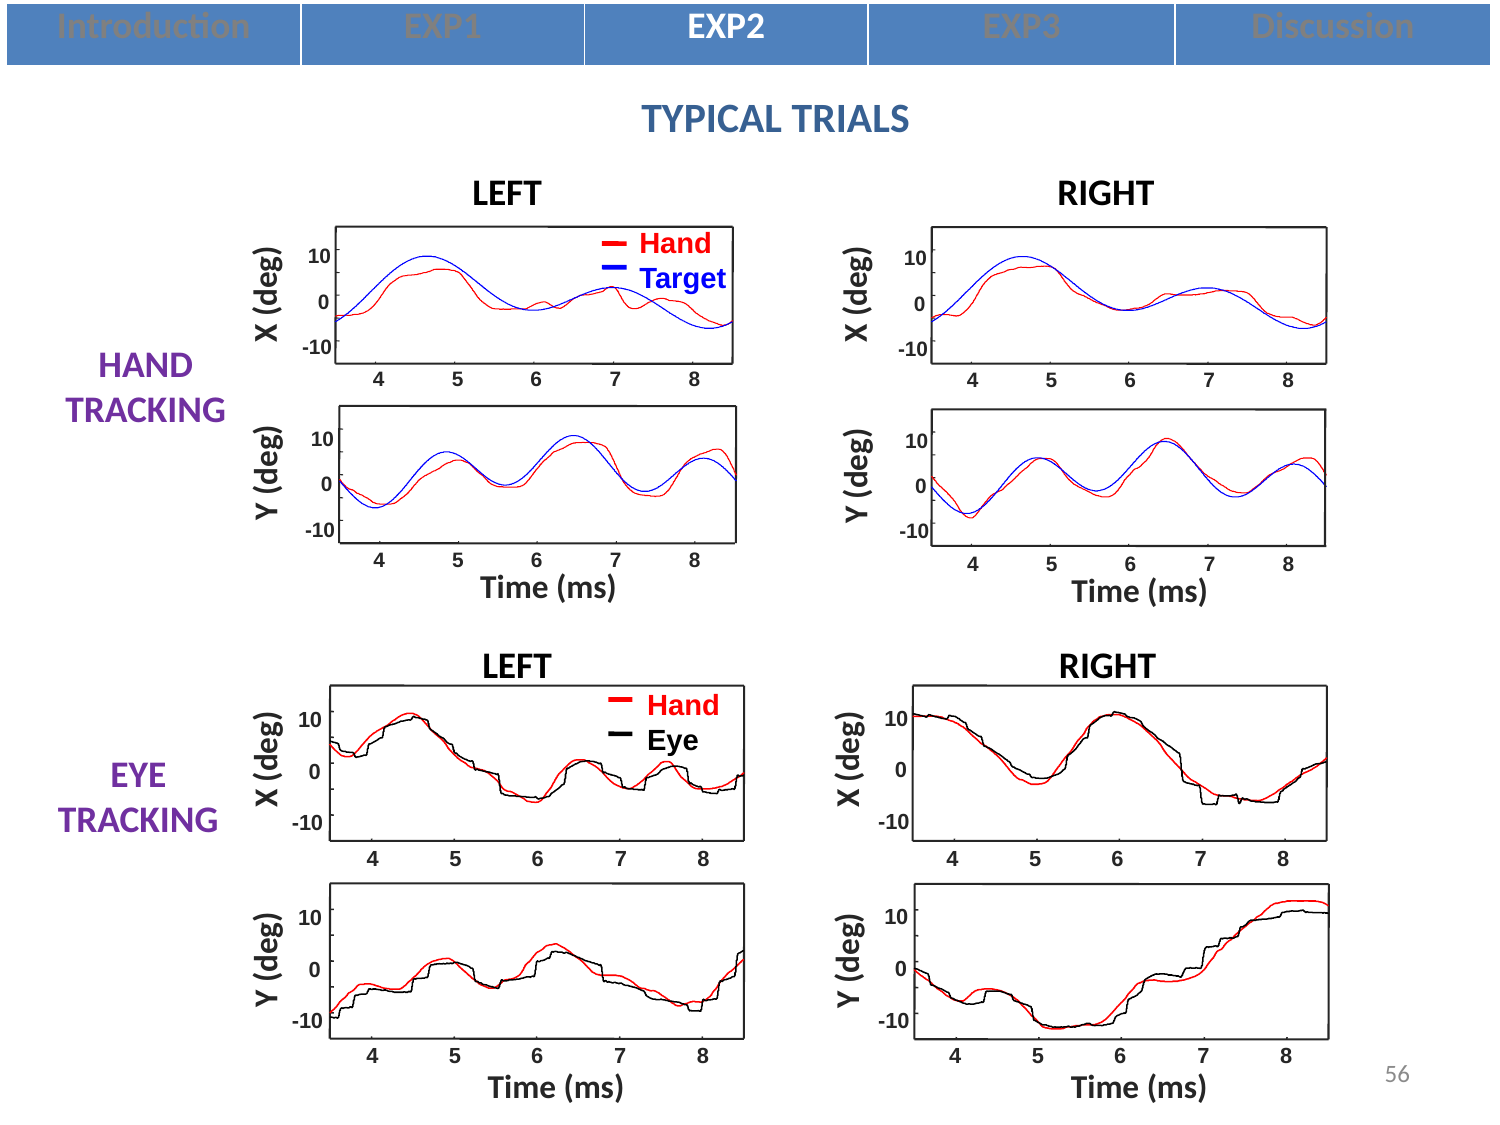

| Introduction | EXP1 | EXP2 | EXP3 | Discussion |
| --- | --- | --- | --- | --- |
TYPICAL TRIALS
LEFT
RIGHT
Hand
Target

10
0
-10
4
5
6
7
8
X (deg)

10
0
-10

X (deg)

4
5
6
7
8

10
0
-10

Y (deg)

4
5
6
7
8
Time (ms)
10
0
-10

Y (deg)

4
5
6
7
8
Time (ms)
HAND TRACKING
LEFT

10

X (deg)
0

-10

4
5
6
7
8

10

Y (deg)

0

-10

4
5
6
7
8
Time (ms)
RIGHT

10

X (deg)
0
-10

4
5
6
7
8

10

Y (deg)
0

-10

4
5
6
7
8
Time (ms)
Hand
Eye

EYE TRACKING
56